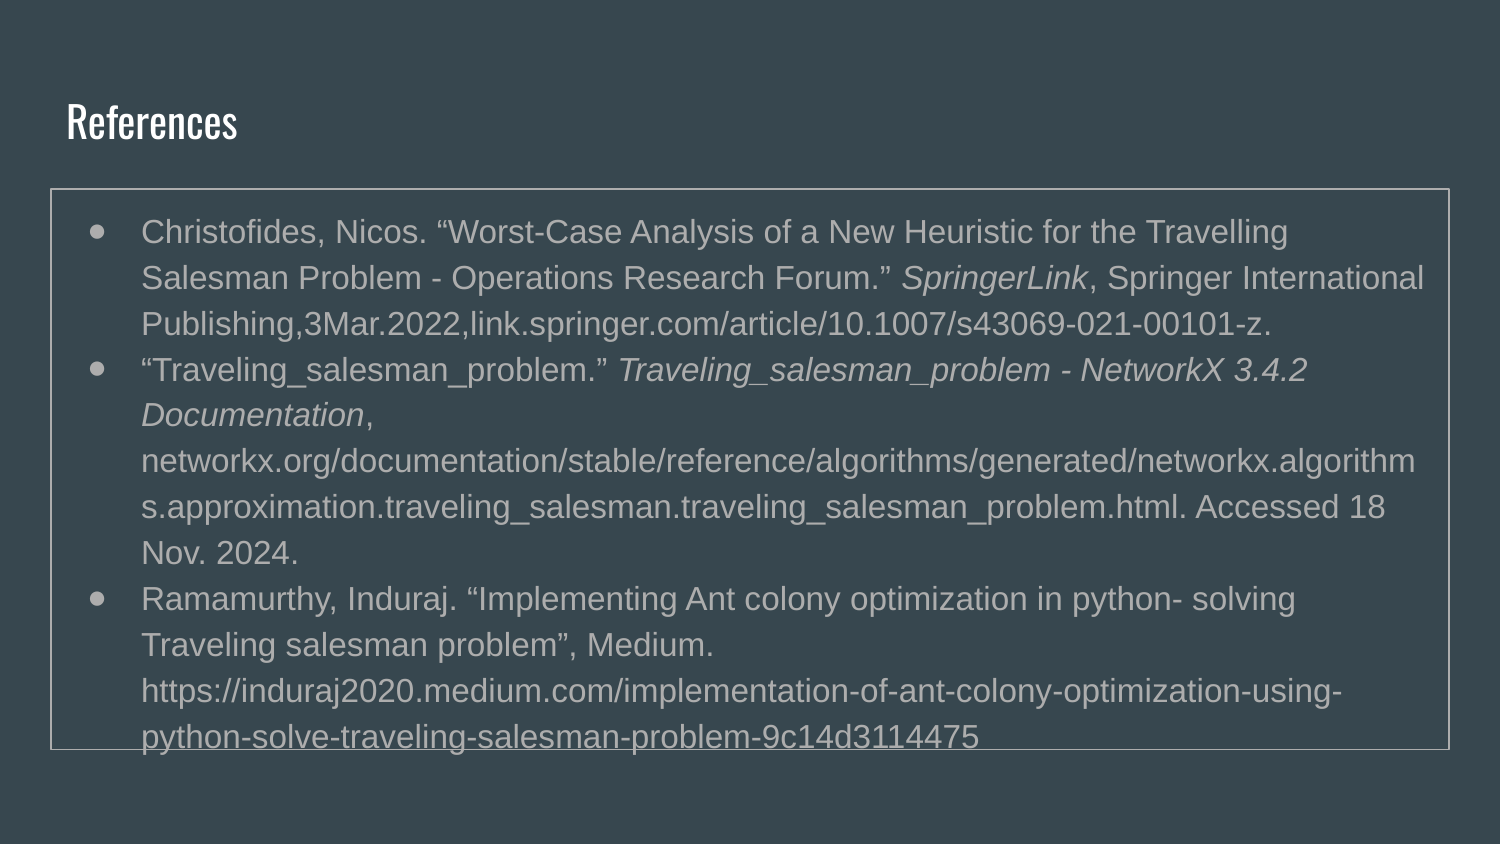

# References
Christofides, Nicos. “Worst-Case Analysis of a New Heuristic for the Travelling Salesman Problem - Operations Research Forum.” SpringerLink, Springer International Publishing,3Mar.2022,link.springer.com/article/10.1007/s43069-021-00101-z.
“Traveling_salesman_problem.” Traveling_salesman_problem - NetworkX 3.4.2 Documentation, networkx.org/documentation/stable/reference/algorithms/generated/networkx.algorithms.approximation.traveling_salesman.traveling_salesman_problem.html. Accessed 18 Nov. 2024.
Ramamurthy, Induraj. “Implementing Ant colony optimization in python- solving Traveling salesman problem”, Medium. https://induraj2020.medium.com/implementation-of-ant-colony-optimization-using-python-solve-traveling-salesman-problem-9c14d3114475